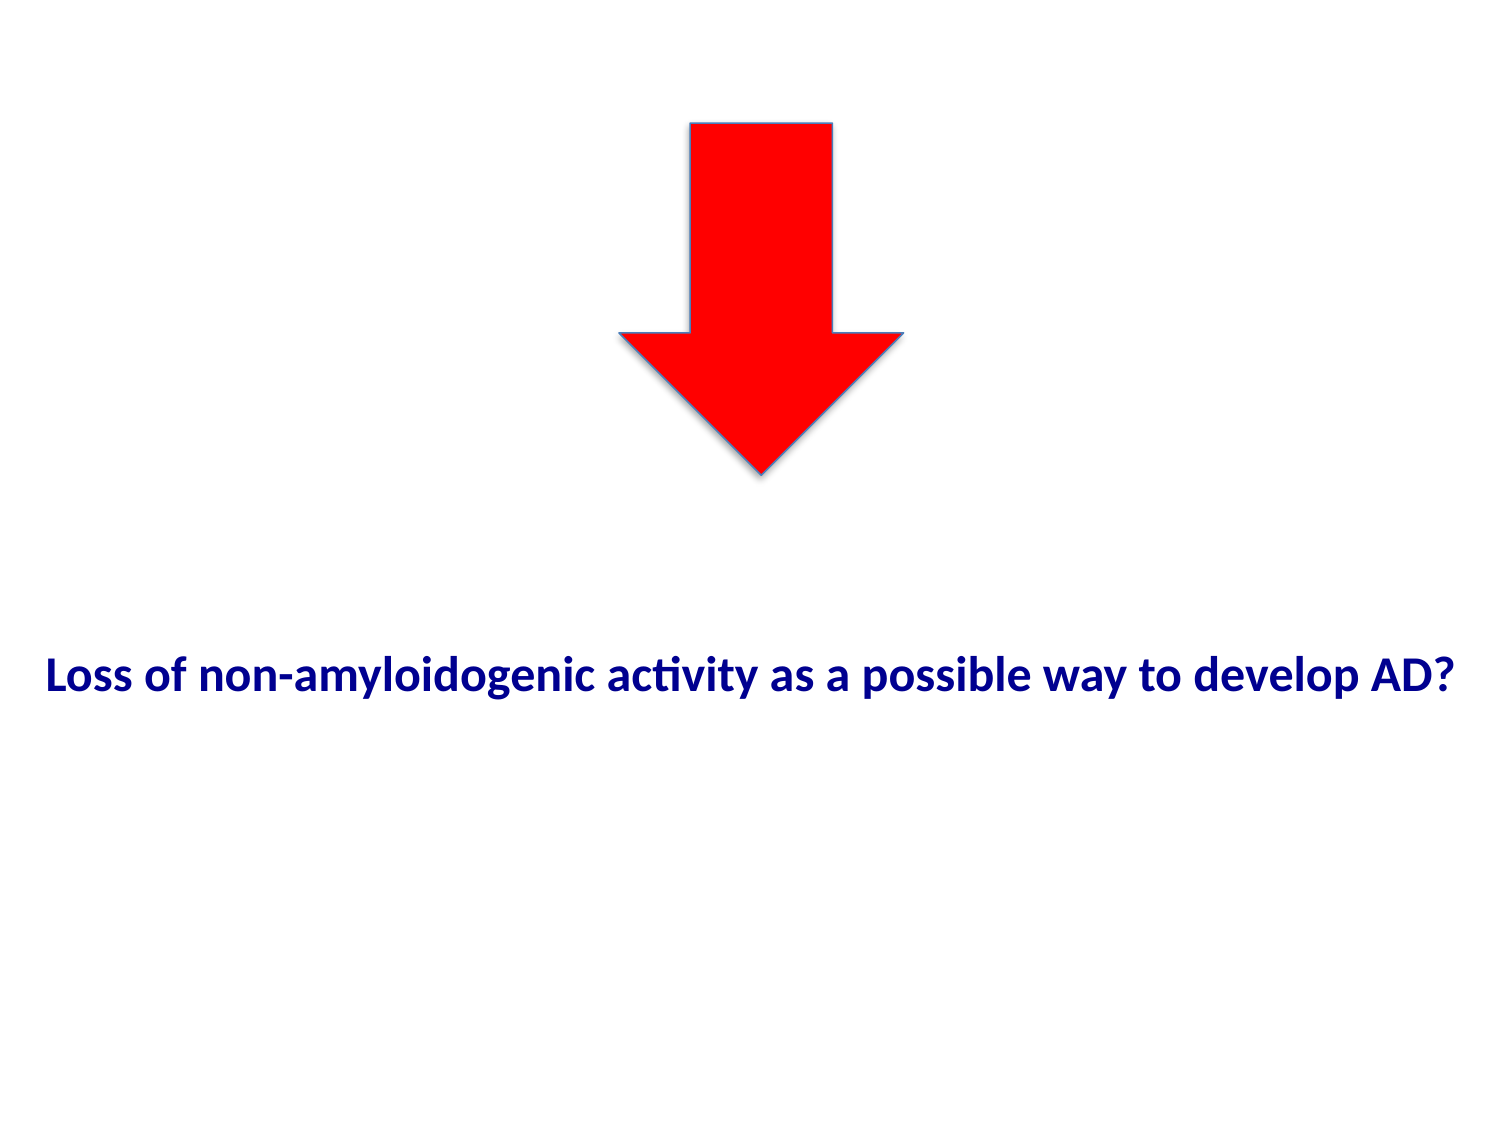

Loss of non-amyloidogenic activity as a possible way to develop AD?